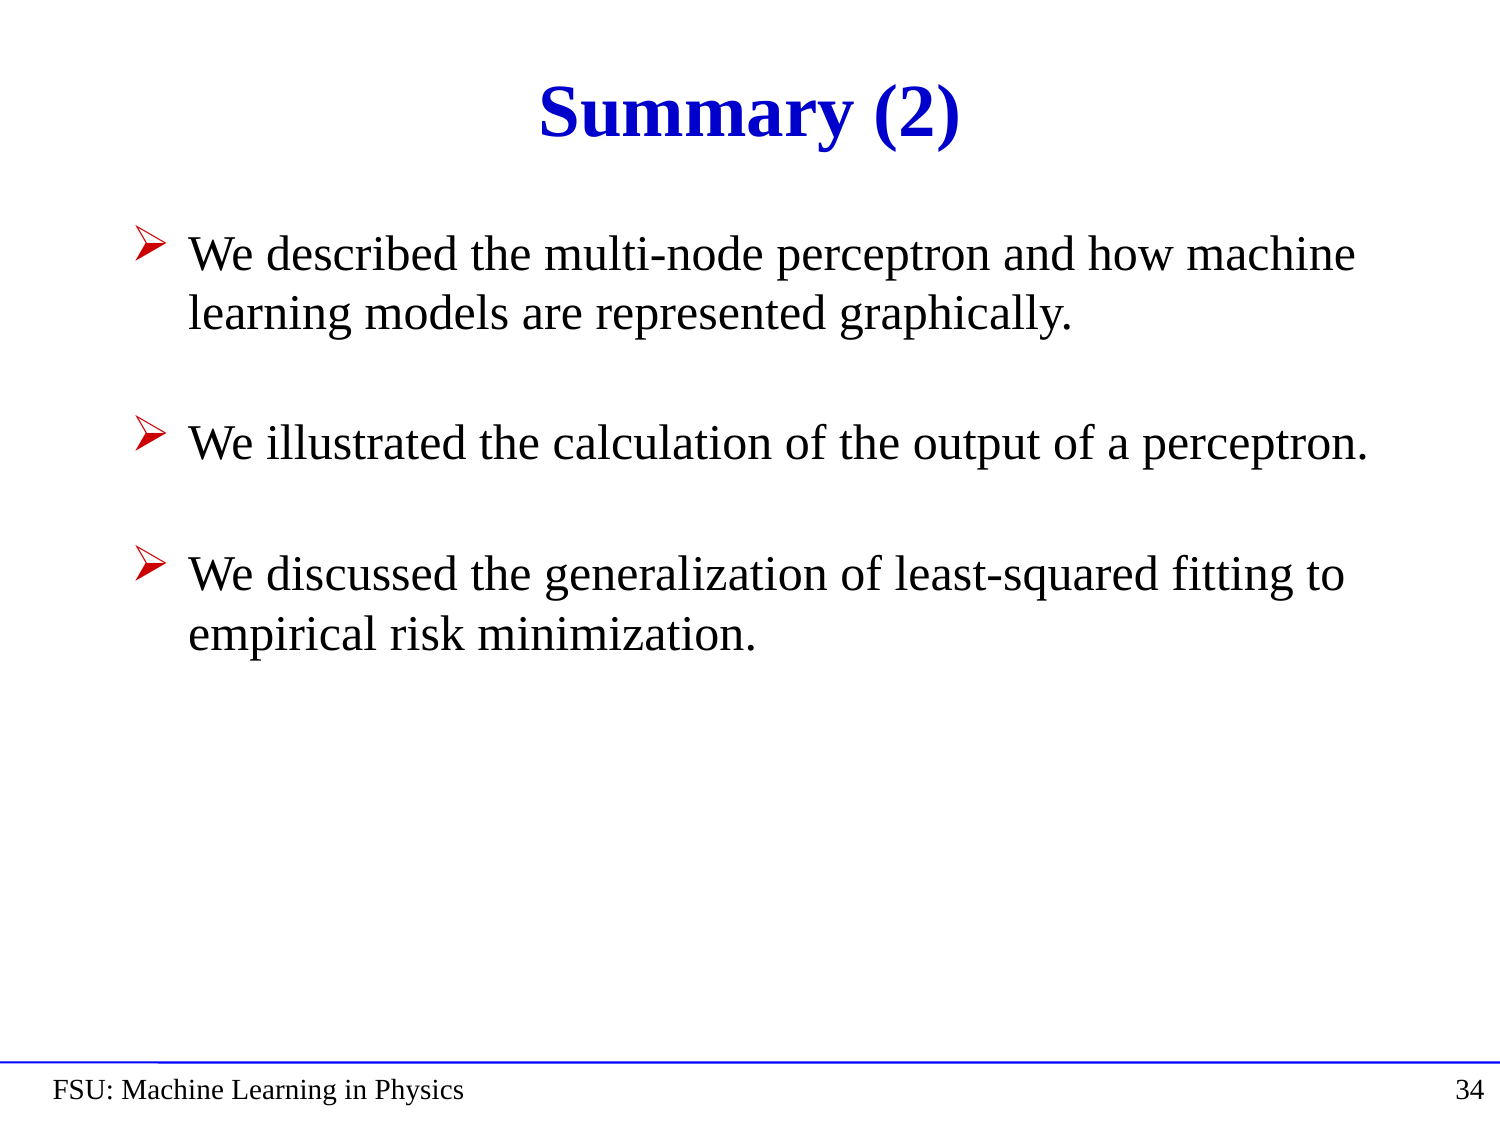

# Summary (2)
We described the multi-node perceptron and how machine learning models are represented graphically.
We illustrated the calculation of the output of a perceptron.
We discussed the generalization of least-squared fitting to empirical risk minimization.
FSU: Machine Learning in Physics
34